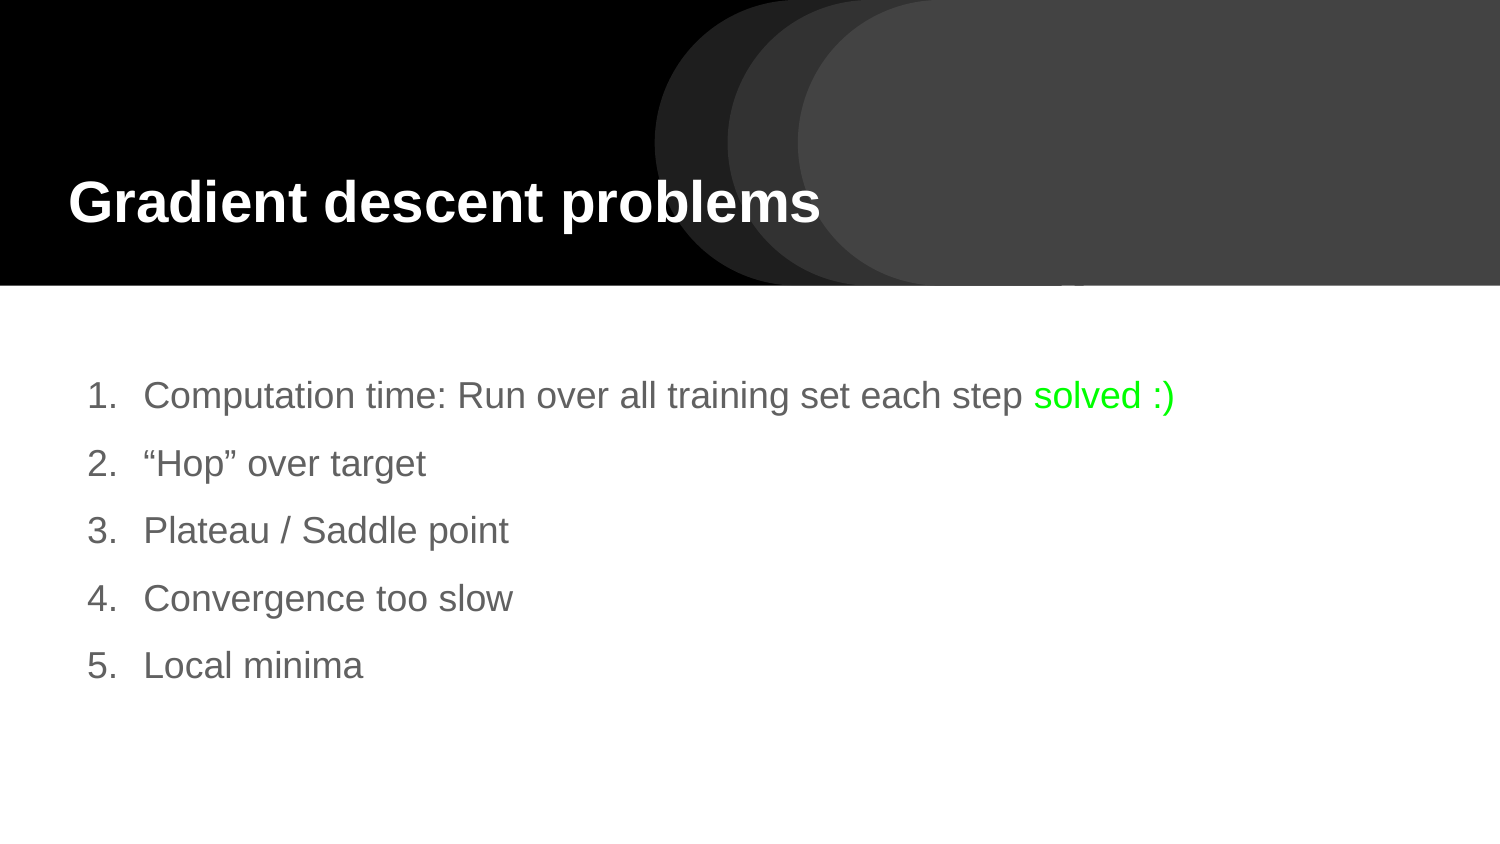

# Gradient descent problems
Computation time: Run over all training set each step solved :)
“Hop” over target
Plateau / Saddle point
Convergence too slow
Local minima